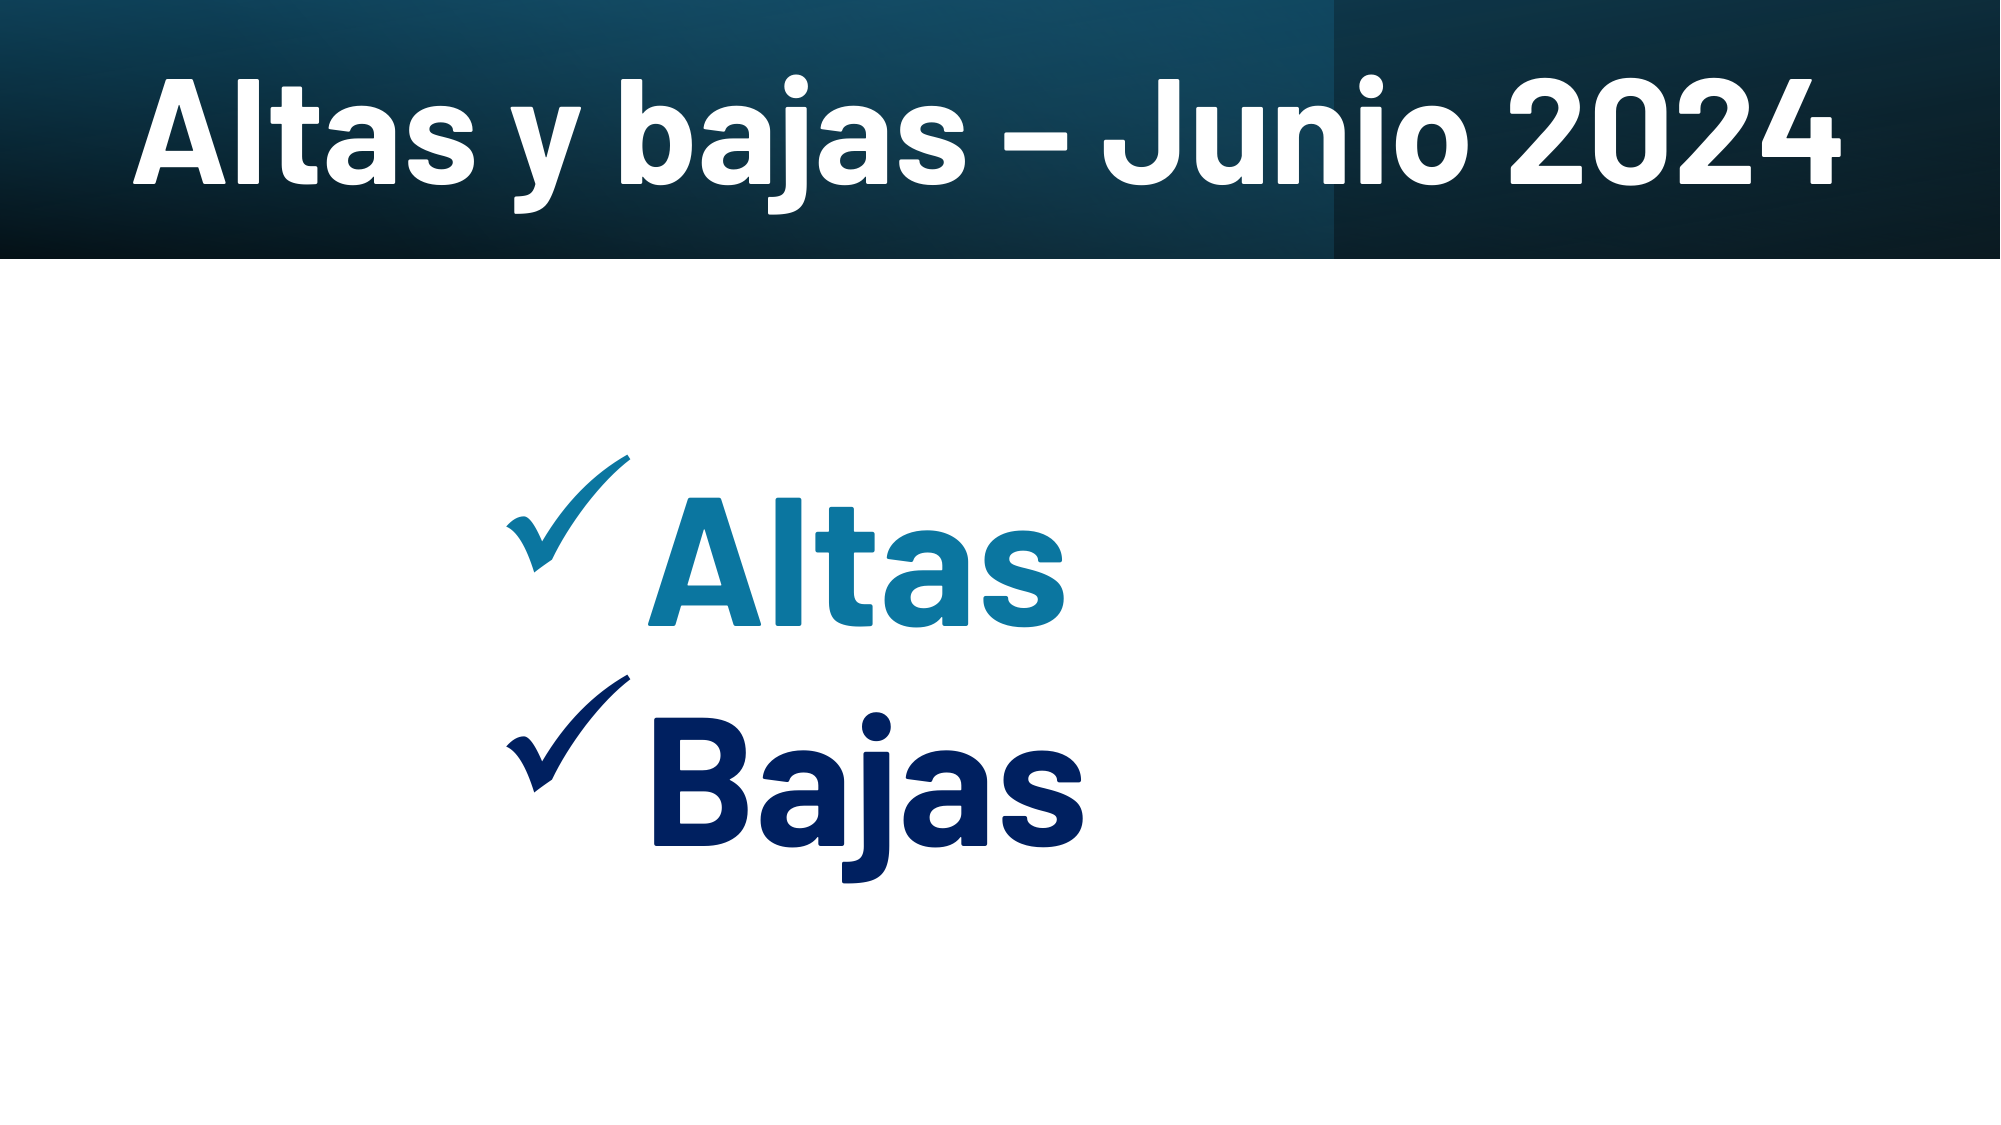

# Altas y bajas – Junio 2024
Altas
Bajas